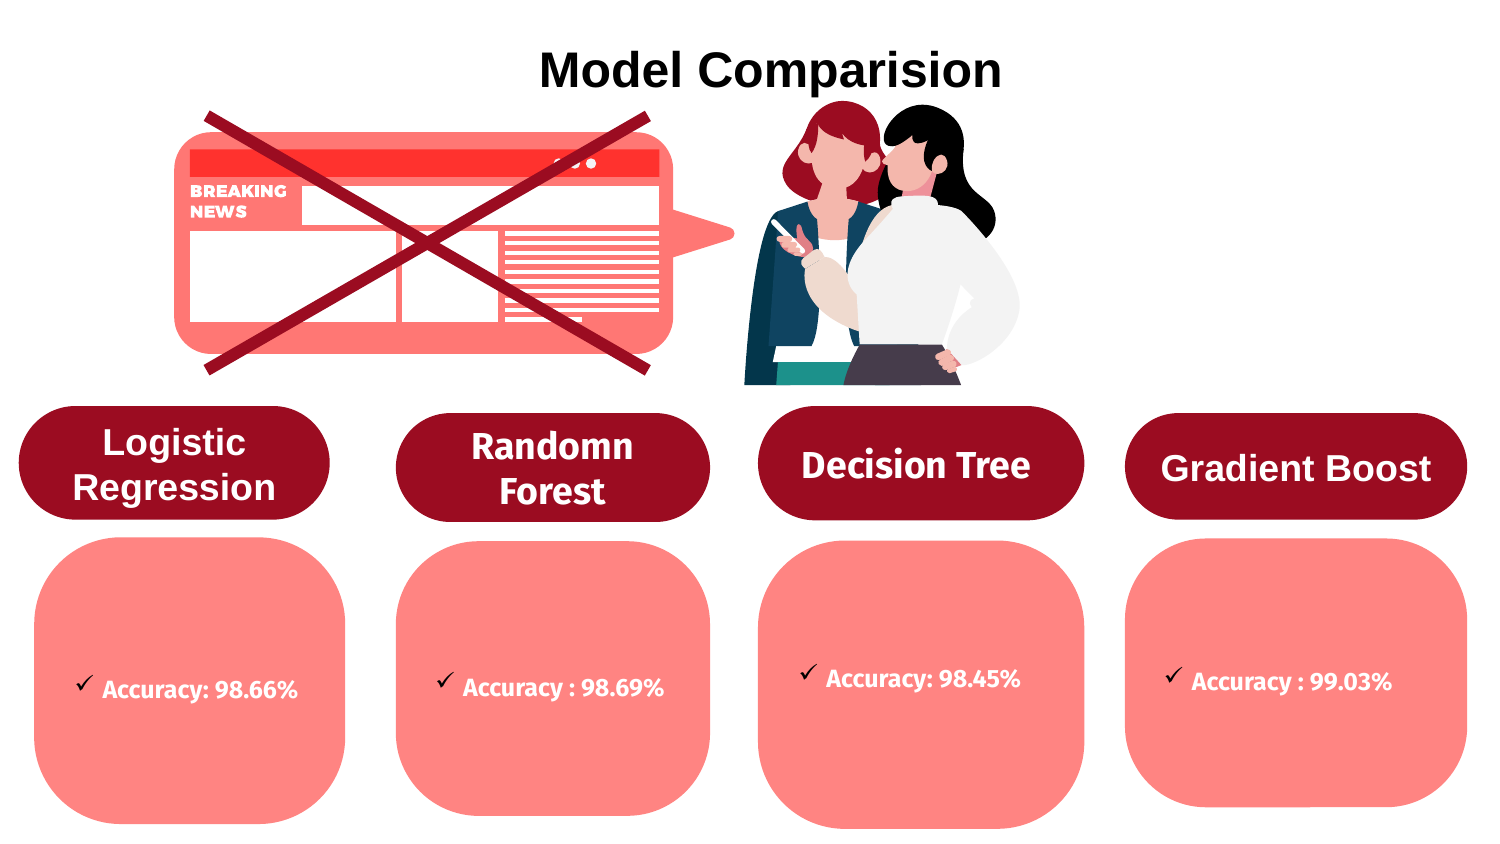

# Model Comparision

Logistic Regression
Accuracy: 98.66%
Decision Tree
Accuracy: 98.45%

Randomn Forest
Accuracy : 98.69%
Gradient Boost
Accuracy : 99.03%